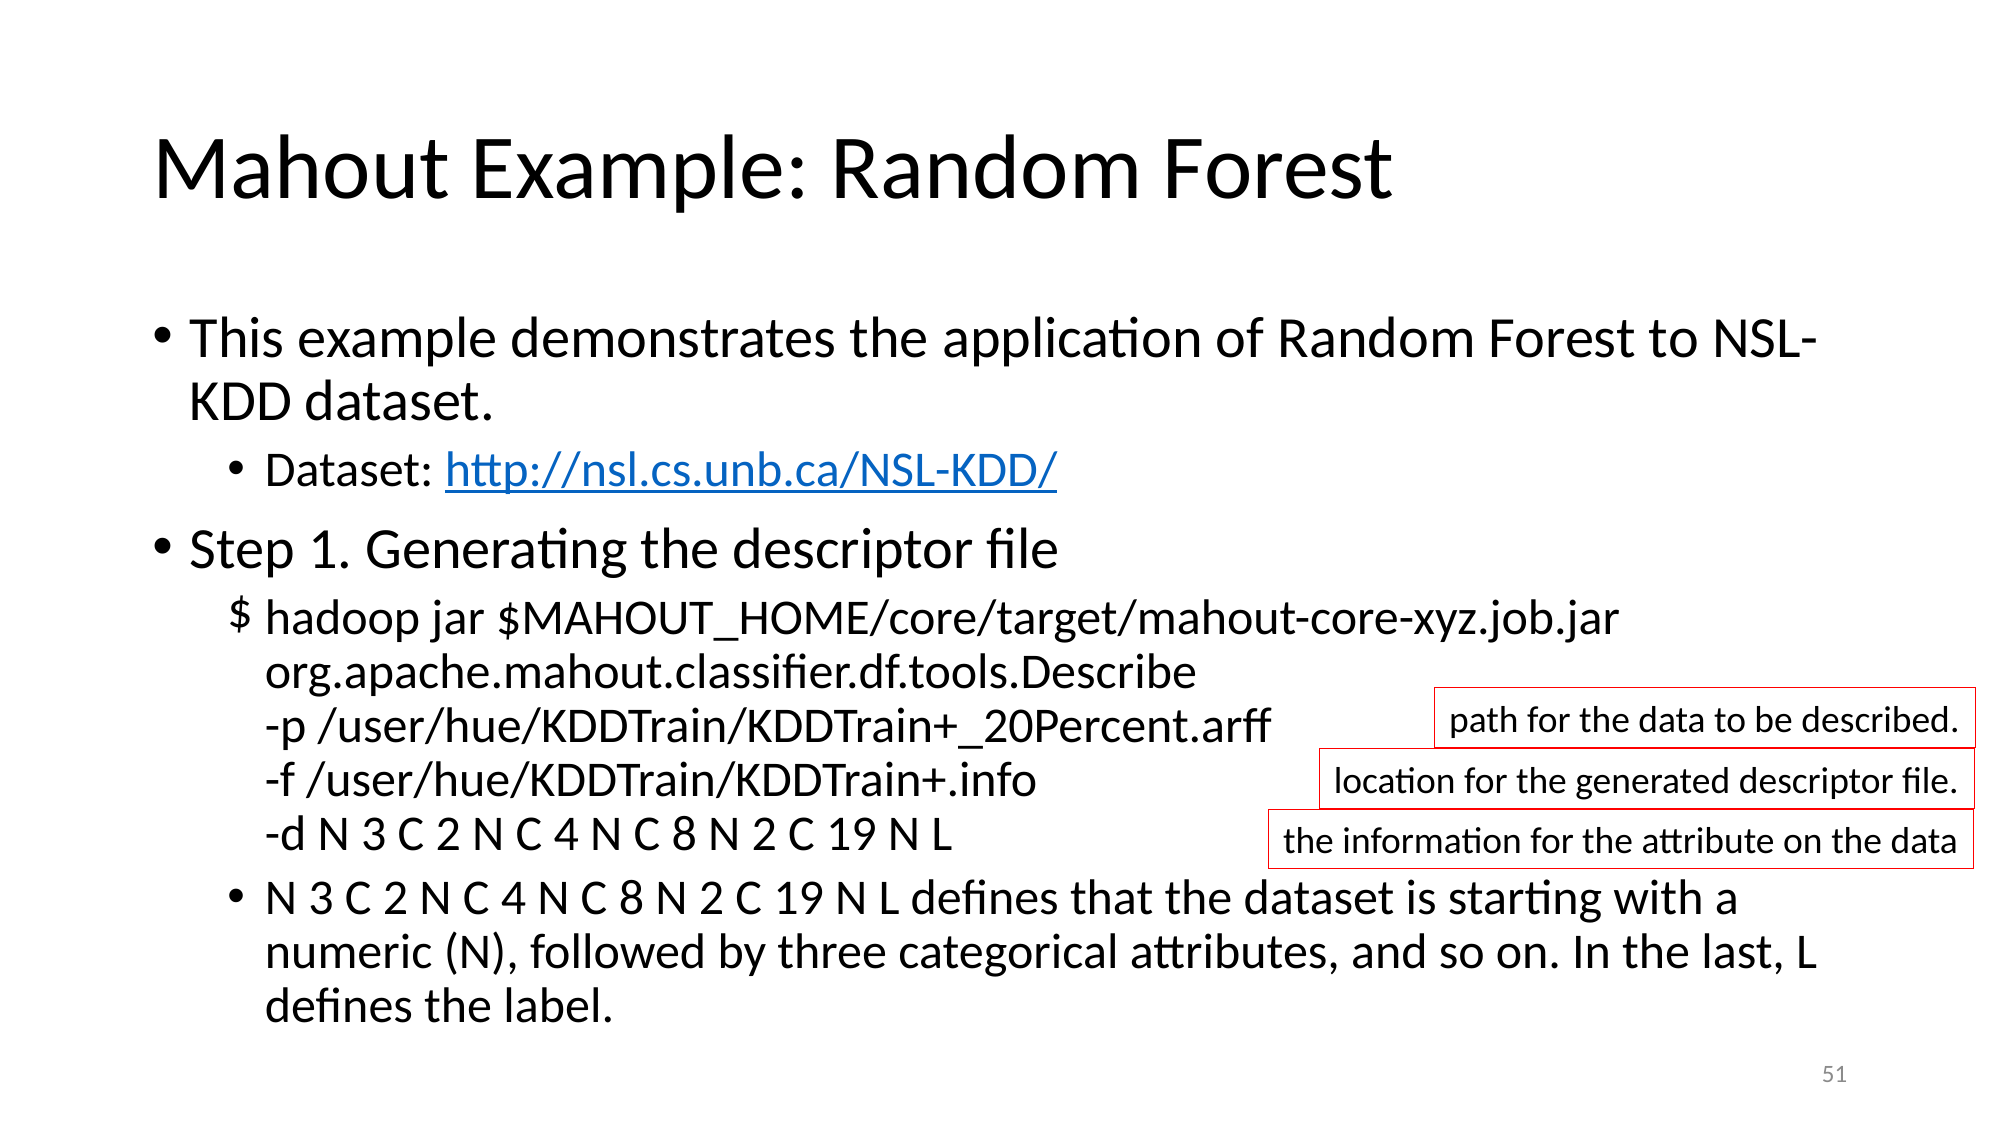

# Mahout Example: Random Forest
This example demonstrates the application of Random Forest to NSL-KDD dataset.
Dataset: http://nsl.cs.unb.ca/NSL-KDD/
Step 1. Generating the descriptor file
hadoop jar $MAHOUT_HOME/core/target/mahout-core-xyz.job.jar
org.apache.mahout.classifier.df.tools.Describe
-p /user/hue/KDDTrain/KDDTrain+_20Percent.arff
-f /user/hue/KDDTrain/KDDTrain+.info
-d N 3 C 2 N C 4 N C 8 N 2 C 19 N L
N 3 C 2 N C 4 N C 8 N 2 C 19 N L defines that the dataset is starting with a numeric (N), followed by three categorical attributes, and so on. In the last, L defines the label.
path for the data to be described.
location for the generated descriptor file.
the information for the attribute on the data
51